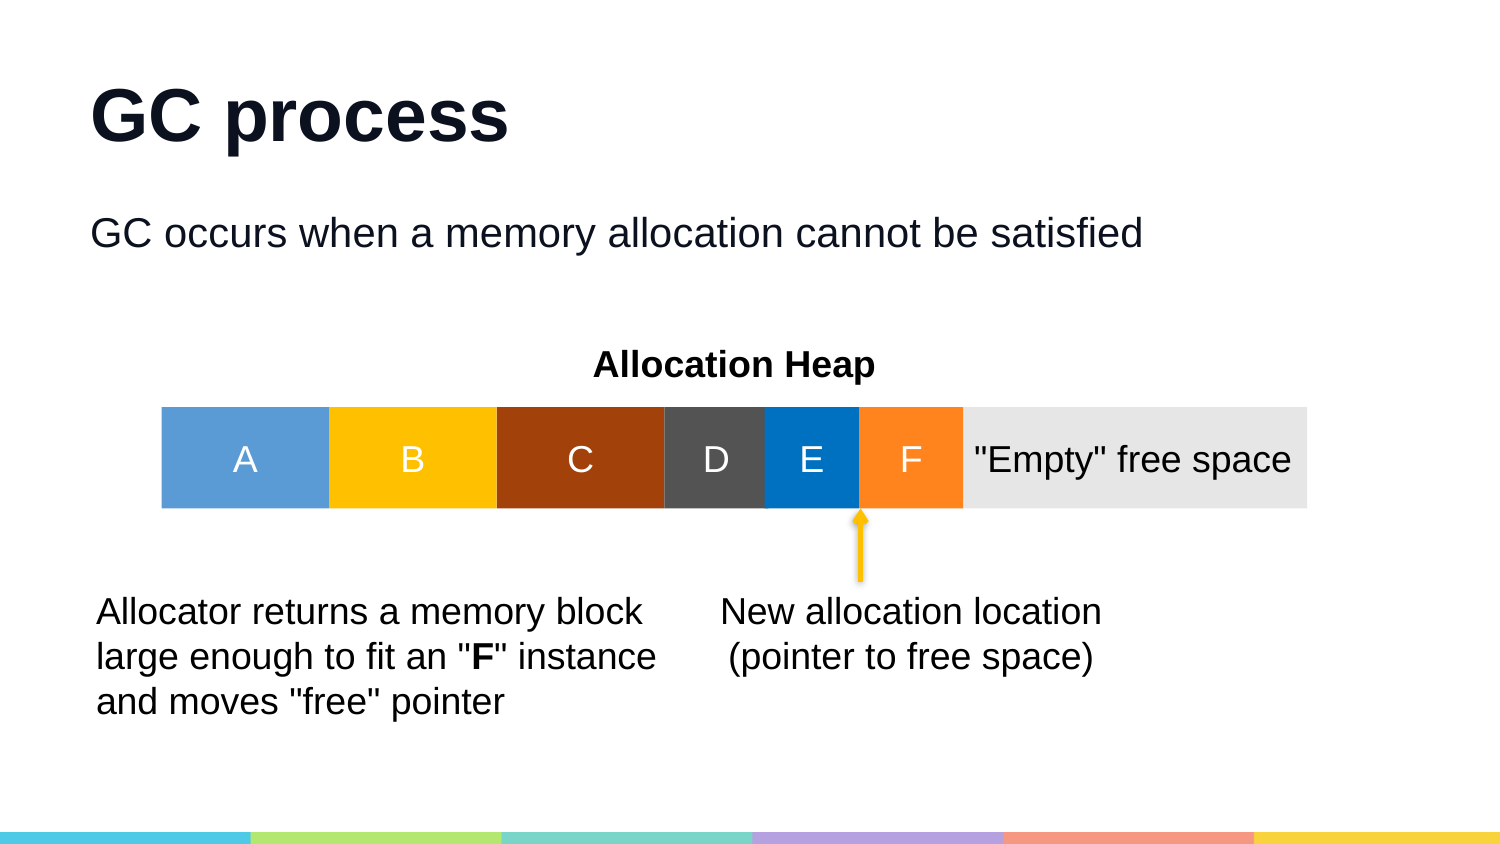

# GC process
GC occurs when a memory allocation cannot be satisfied
Allocation Heap
F
D
E
C
A
B
"Empty" free space
New allocation location (pointer to free space)
Allocator returns a memory block large enough to fit an "F" instance and moves "free" pointer